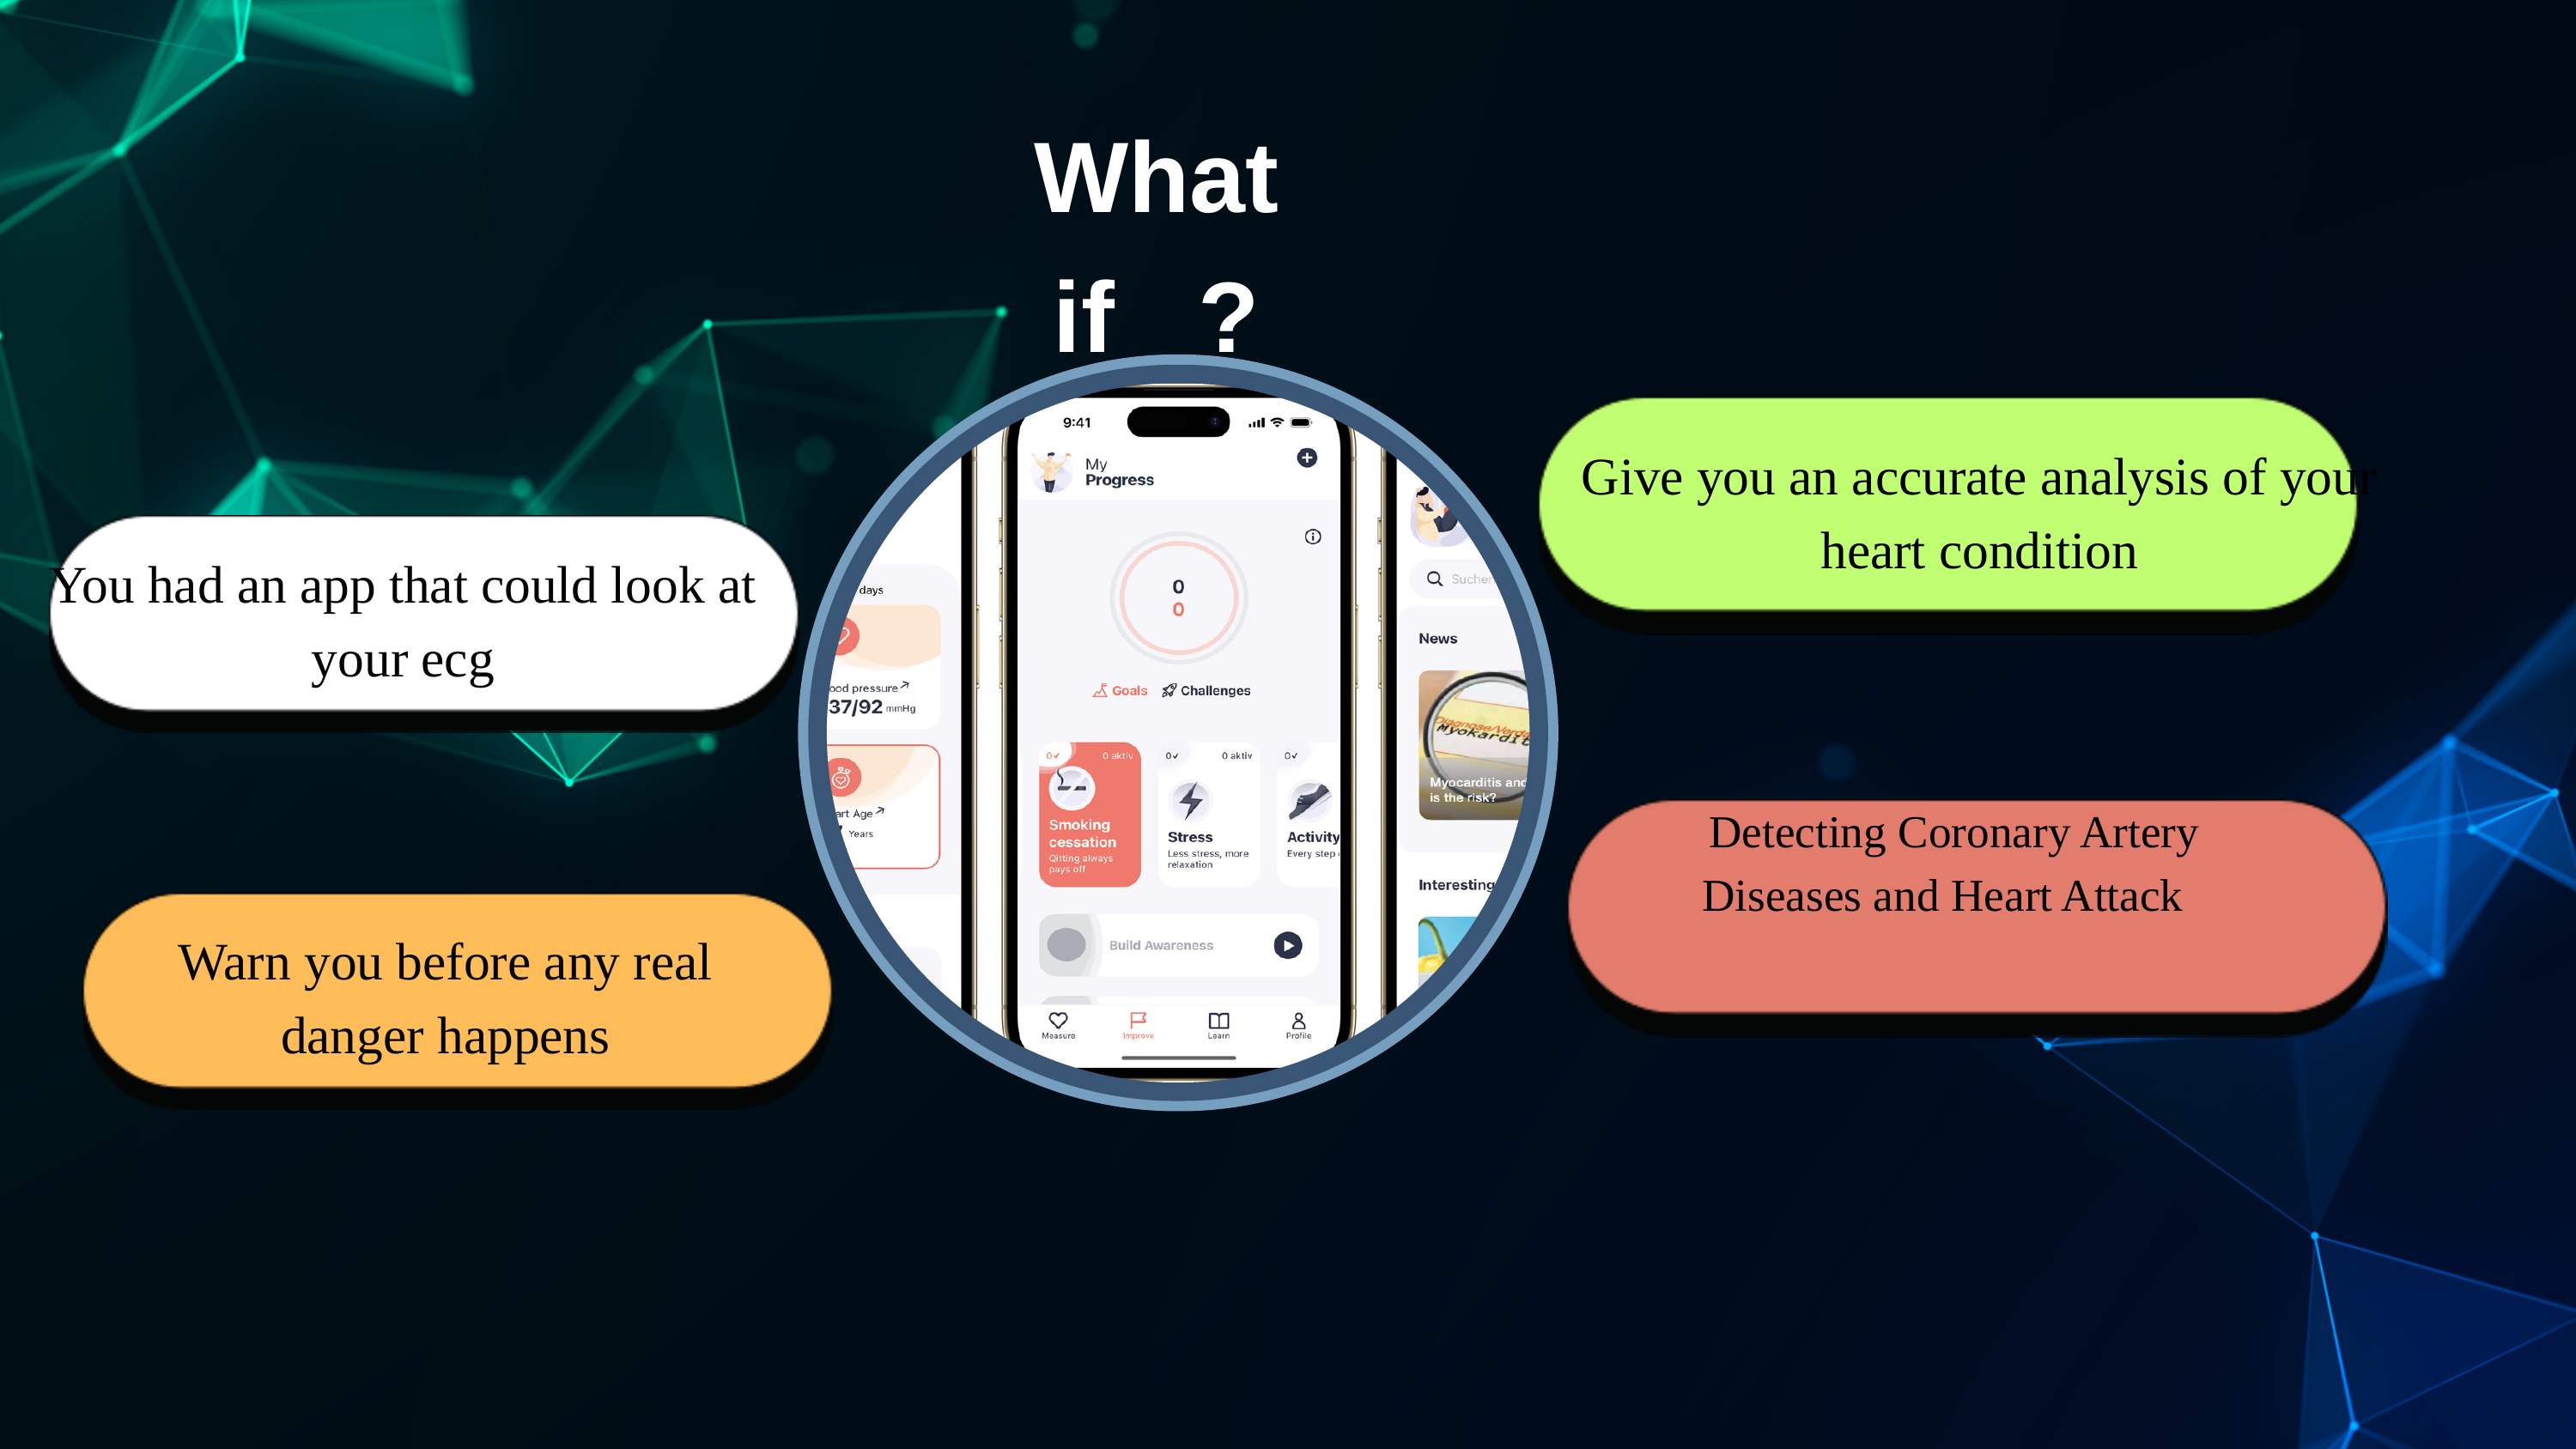

What if   ?

Give you an accurate analysis of your heart condition

You had an app that could look at your ecg
 Detecting Coronary Artery Diseases and Heart Attack

Warn you before any real danger happens